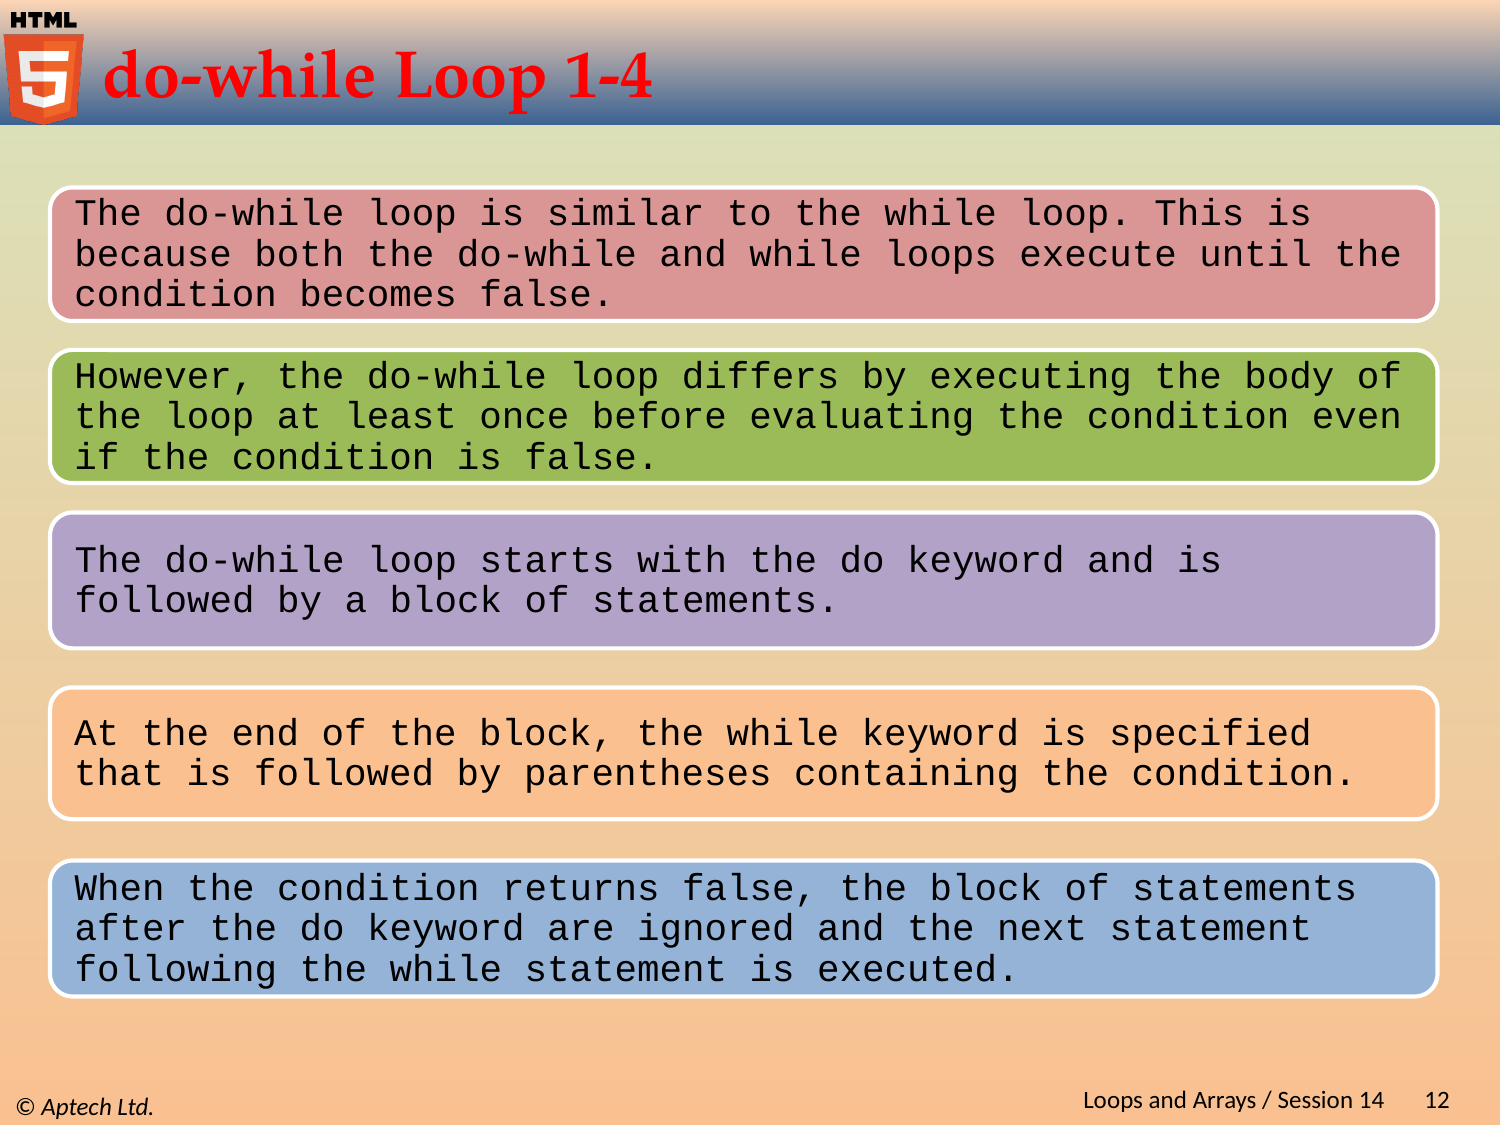

# do-while Loop 1-4
The do-while loop is similar to the while loop. This is because both the do-while and while loops execute until the condition becomes false.
However, the do-while loop differs by executing the body of the loop at least once before evaluating the condition even if the condition is false.
The do-while loop starts with the do keyword and is followed by a block of statements.
At the end of the block, the while keyword is specified that is followed by parentheses containing the condition.
When the condition returns false, the block of statements after the do keyword are ignored and the next statement following the while statement is executed.
Loops and Arrays / Session 14
12